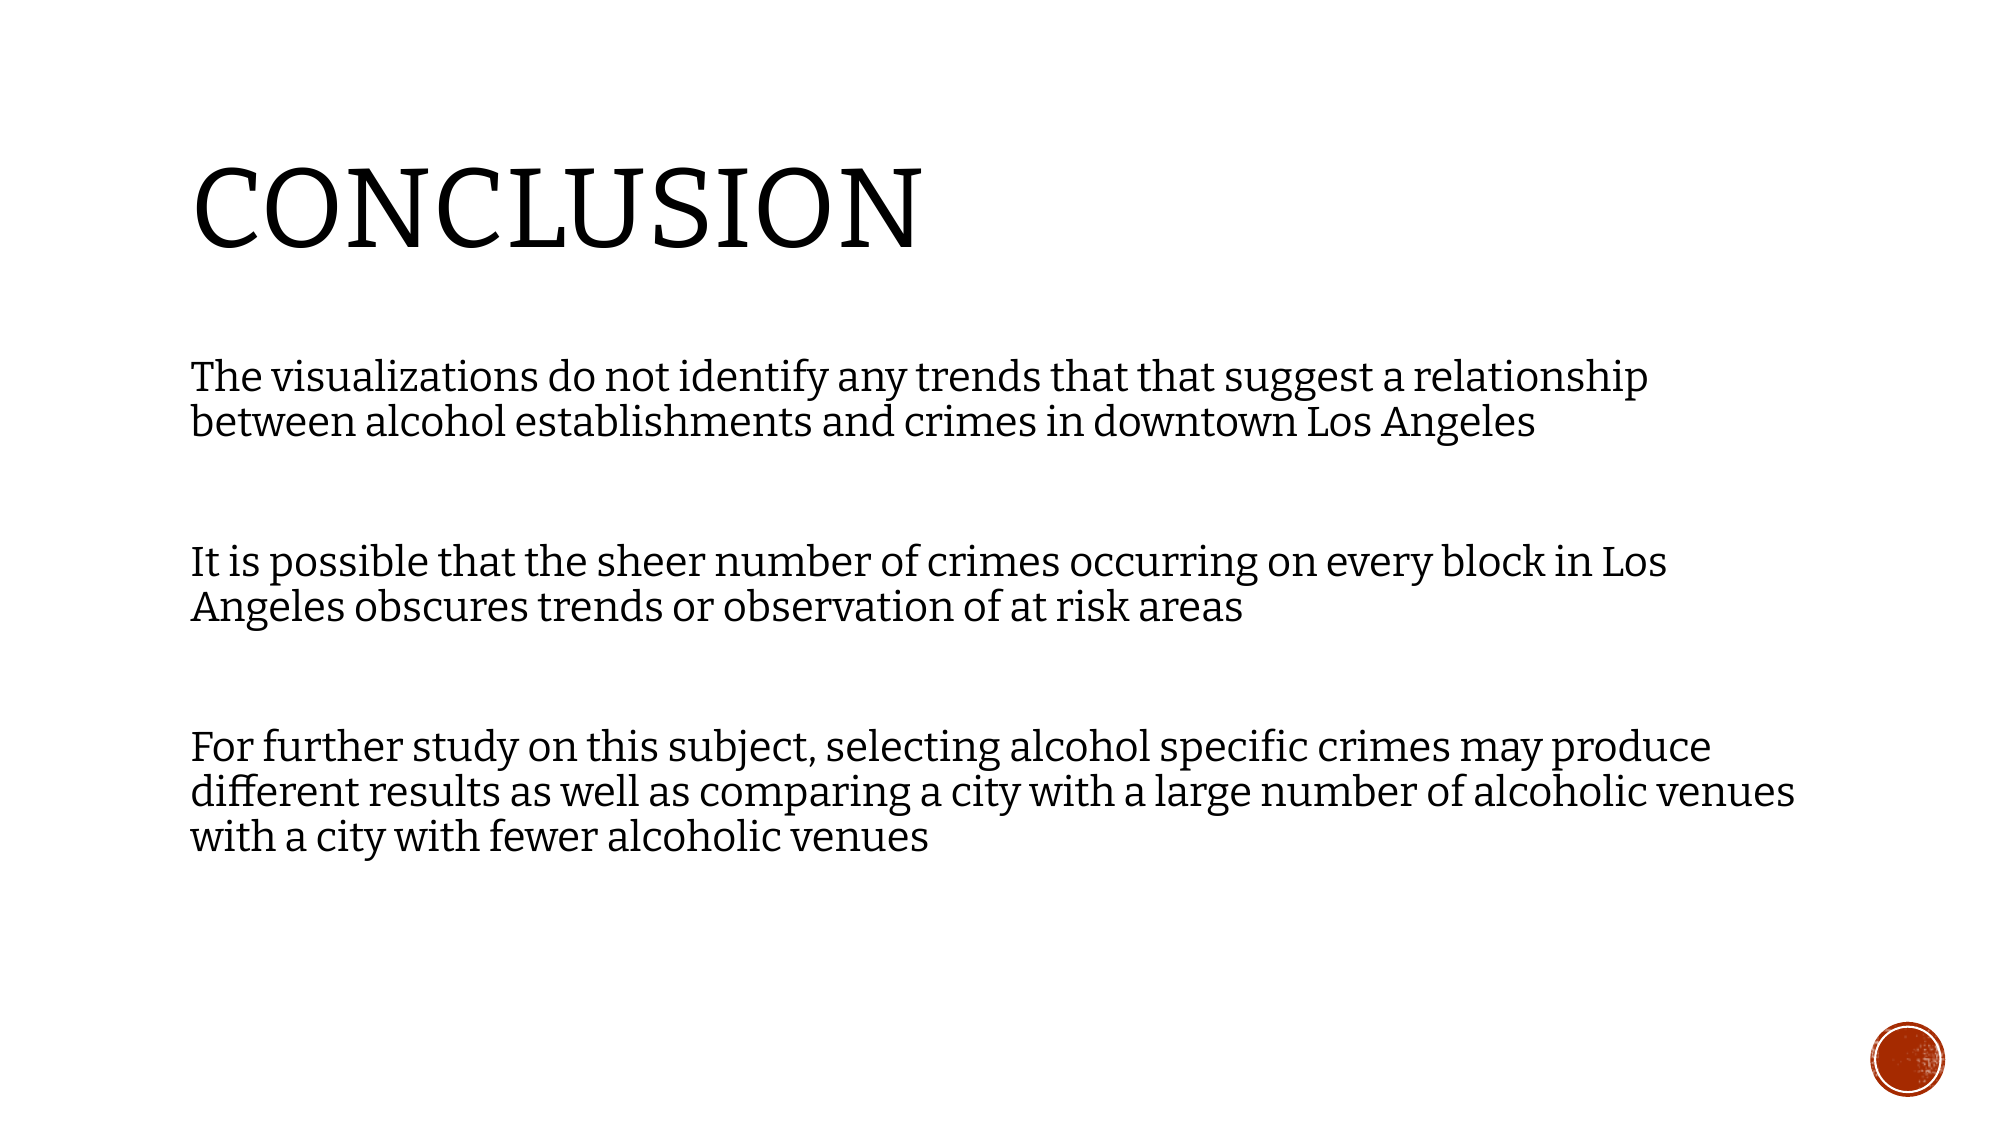

# Conclusion
The visualizations do not identify any trends that that suggest a relationship between alcohol establishments and crimes in downtown Los Angeles

It is possible that the sheer number of crimes occurring on every block in Los Angeles obscures trends or observation of at risk areas

For further study on this subject, selecting alcohol specific crimes may produce different results as well as comparing a city with a large number of alcoholic venues with a city with fewer alcoholic venues